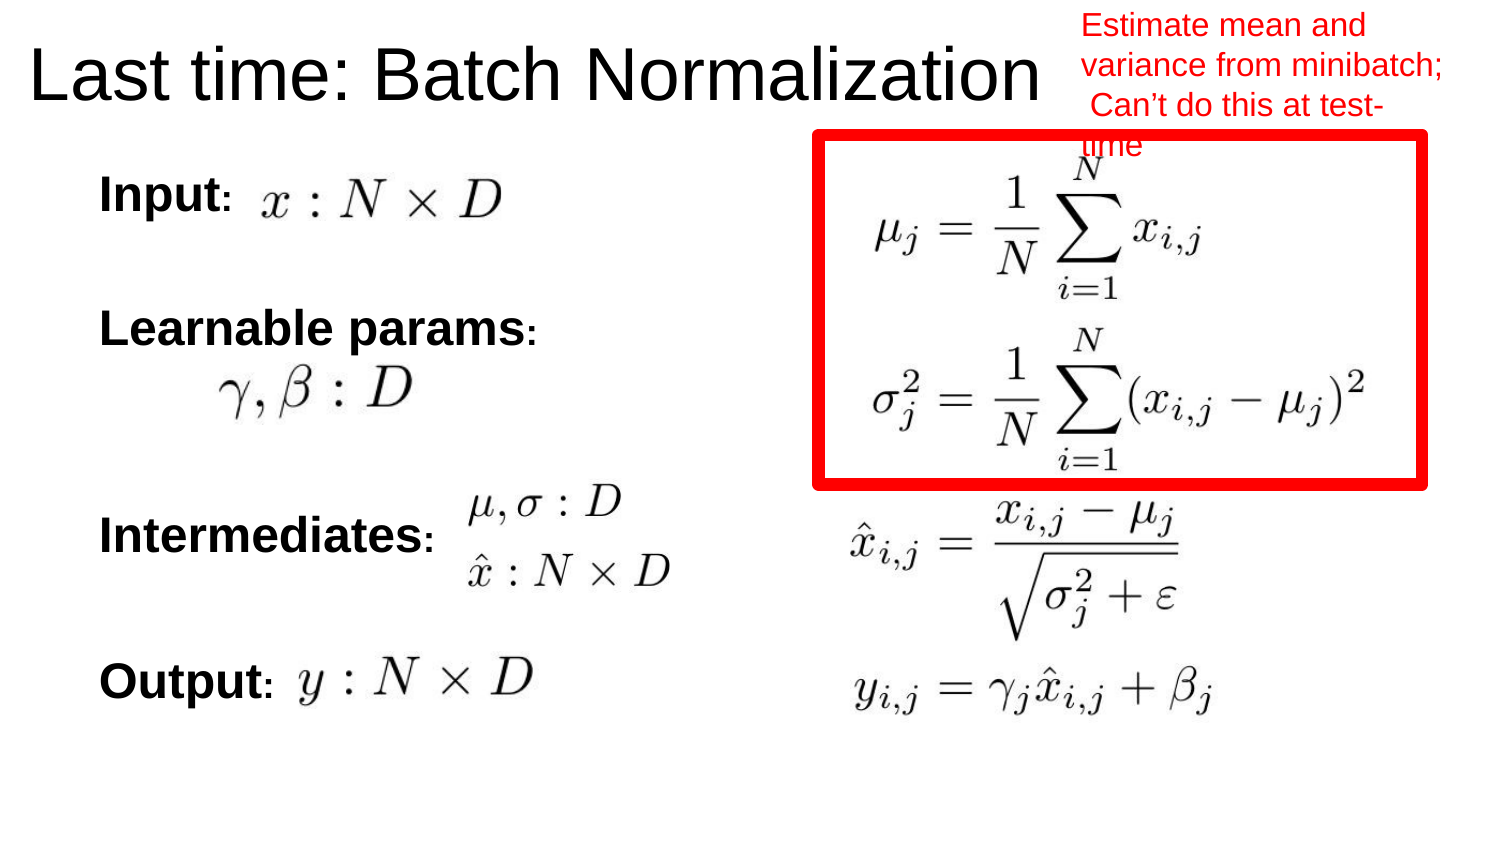

Estimate mean and  variance from minibatch;  Can’t do this at test-time
# Last time: Batch Normalization

Input:

Learnable params:

Intermediates:

Output:

Fei-Fei Li & Justin Johnson & Serena Yeung	Lecture 7 -	April 24, 2018